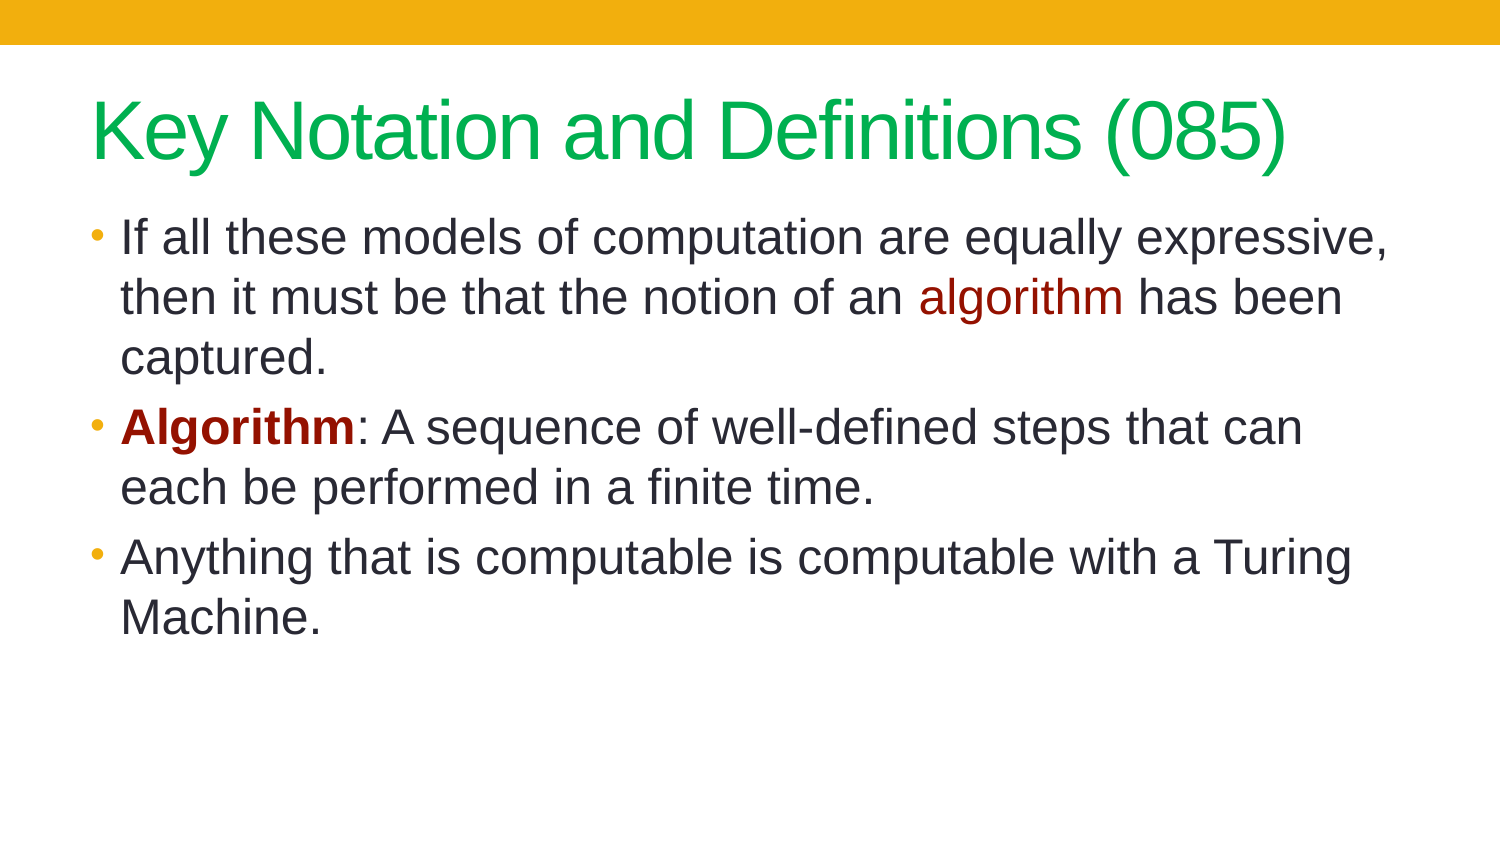

# Key Notation and Definitions (085)
If all these models of computation are equally expressive, then it must be that the notion of an algorithm has been captured.
Algorithm: A sequence of well-defined steps that can each be performed in a finite time.
Anything that is computable is computable with a Turing Machine.